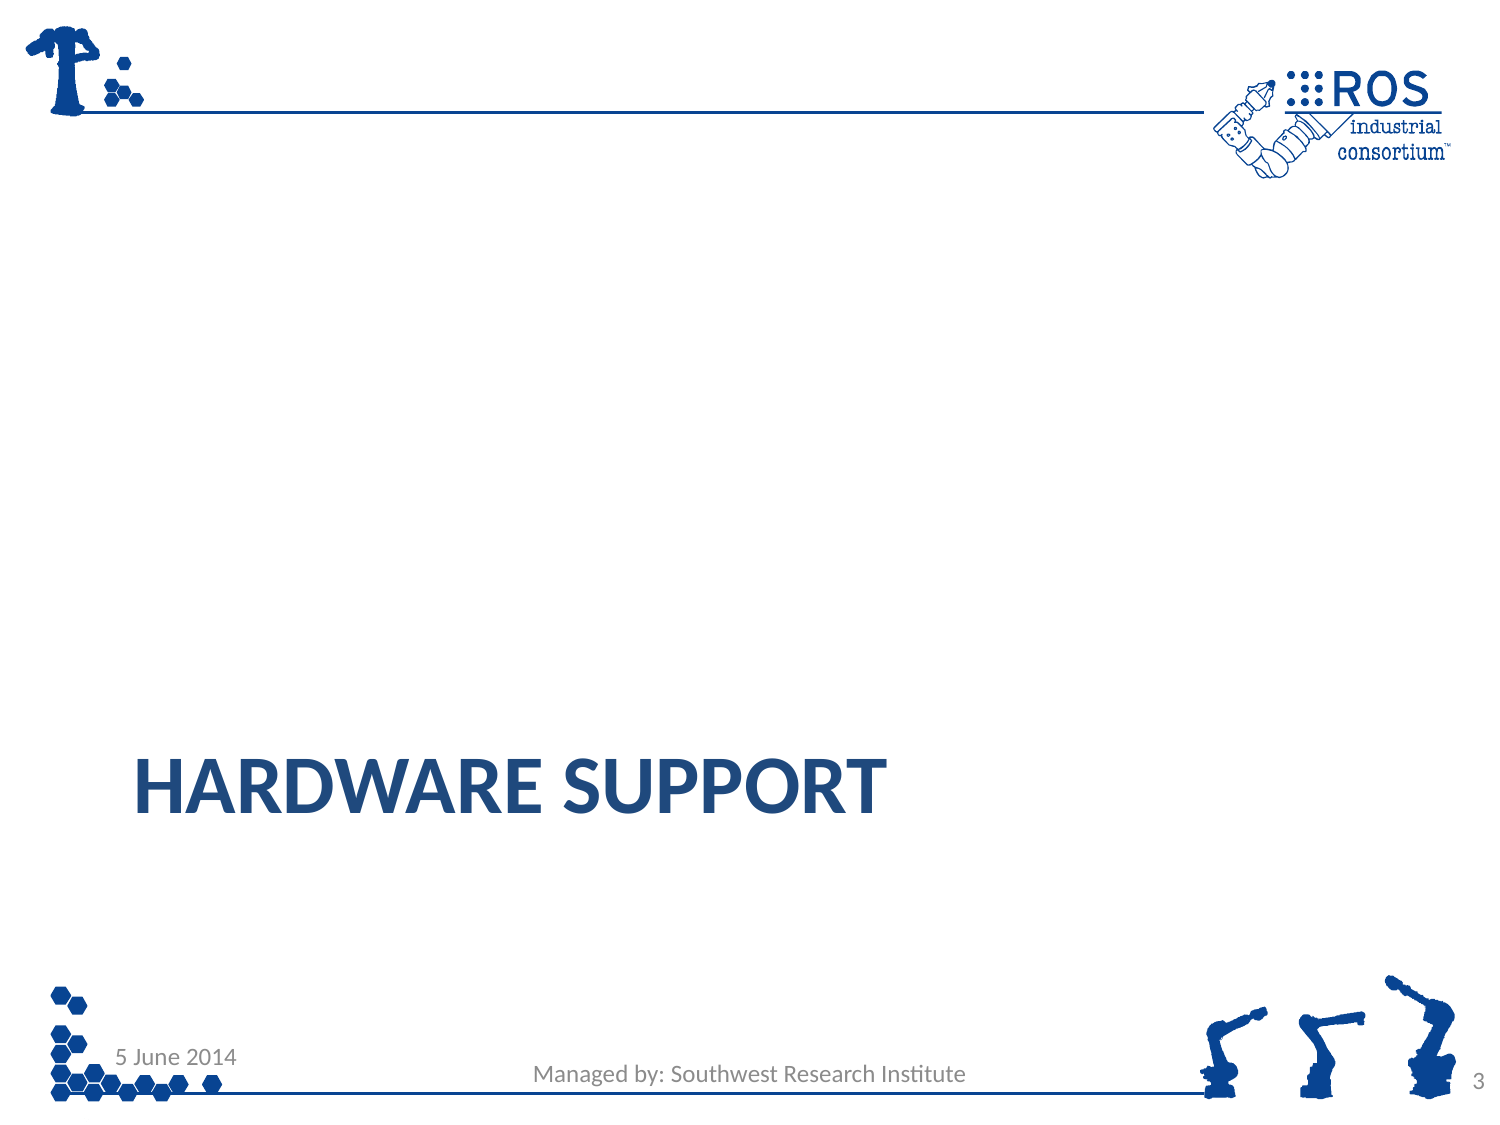

# Hardware Support
5 June 2014
Managed by: Southwest Research Institute
3